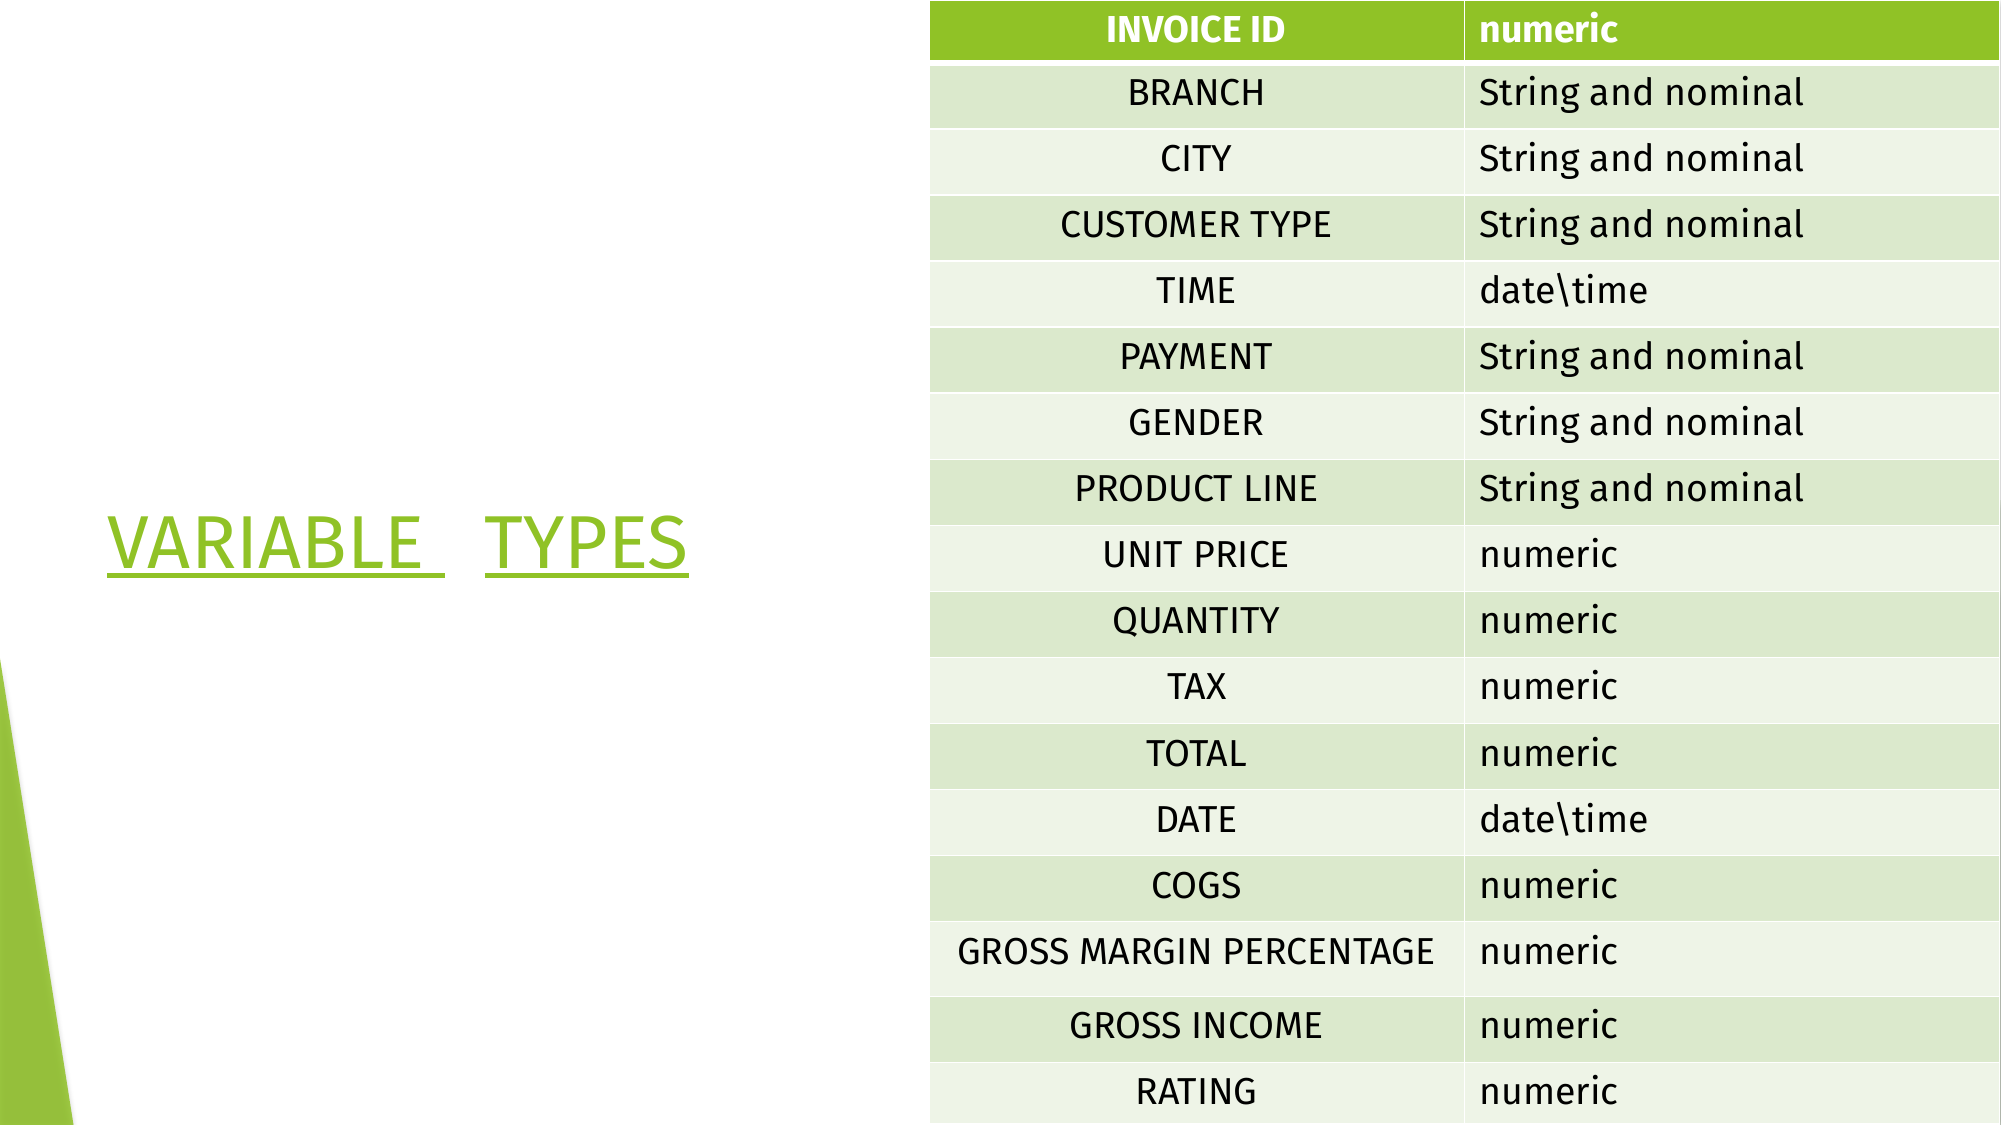

| INVOICE ID | numeric |
| --- | --- |
| BRANCH | String and nominal |
| CITY | String and nominal |
| CUSTOMER TYPE | String and nominal |
| TIME | date\time |
| PAYMENT | String and nominal |
| GENDER | String and nominal |
| PRODUCT LINE | String and nominal |
| UNIT PRICE | numeric |
| QUANTITY | numeric |
| TAX | numeric |
| TOTAL | numeric |
| DATE | date\time |
| COGS | numeric |
| GROSS MARGIN PERCENTAGE | numeric |
| GROSS INCOME | numeric |
| RATING | numeric |
# VARIABLE   TYPES